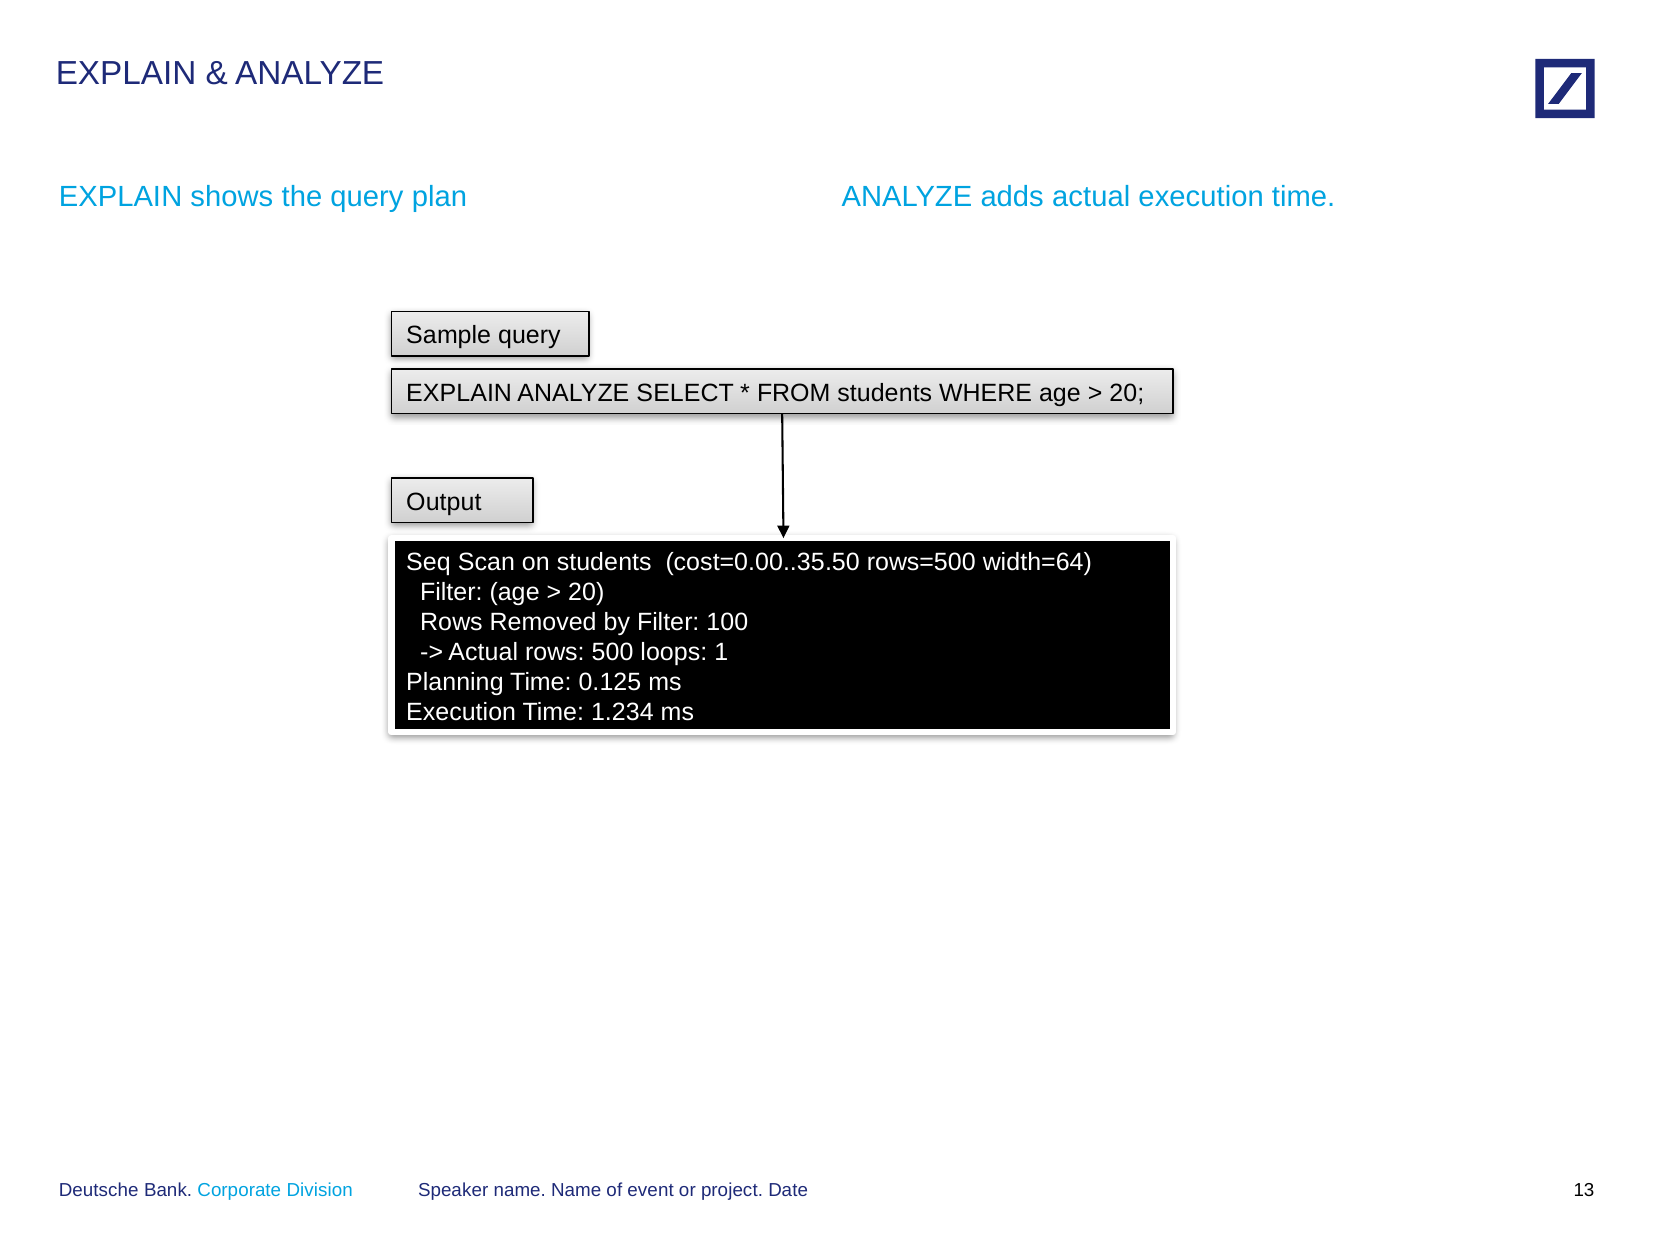

# EXPLAIN & ANALYZE
EXPLAIN shows the query plan
ANALYZE adds actual execution time.
Sample query
EXPLAIN ANALYZE SELECT * FROM students WHERE age > 20;
Output
Seq Scan on students  (cost=0.00..35.50 rows=500 width=64)
  Filter: (age > 20)
  Rows Removed by Filter: 100
  -> Actual rows: 500 loops: 1
Planning Time: 0.125 ms
Execution Time: 1.234 ms
Speaker name. Name of event or project. Date
13